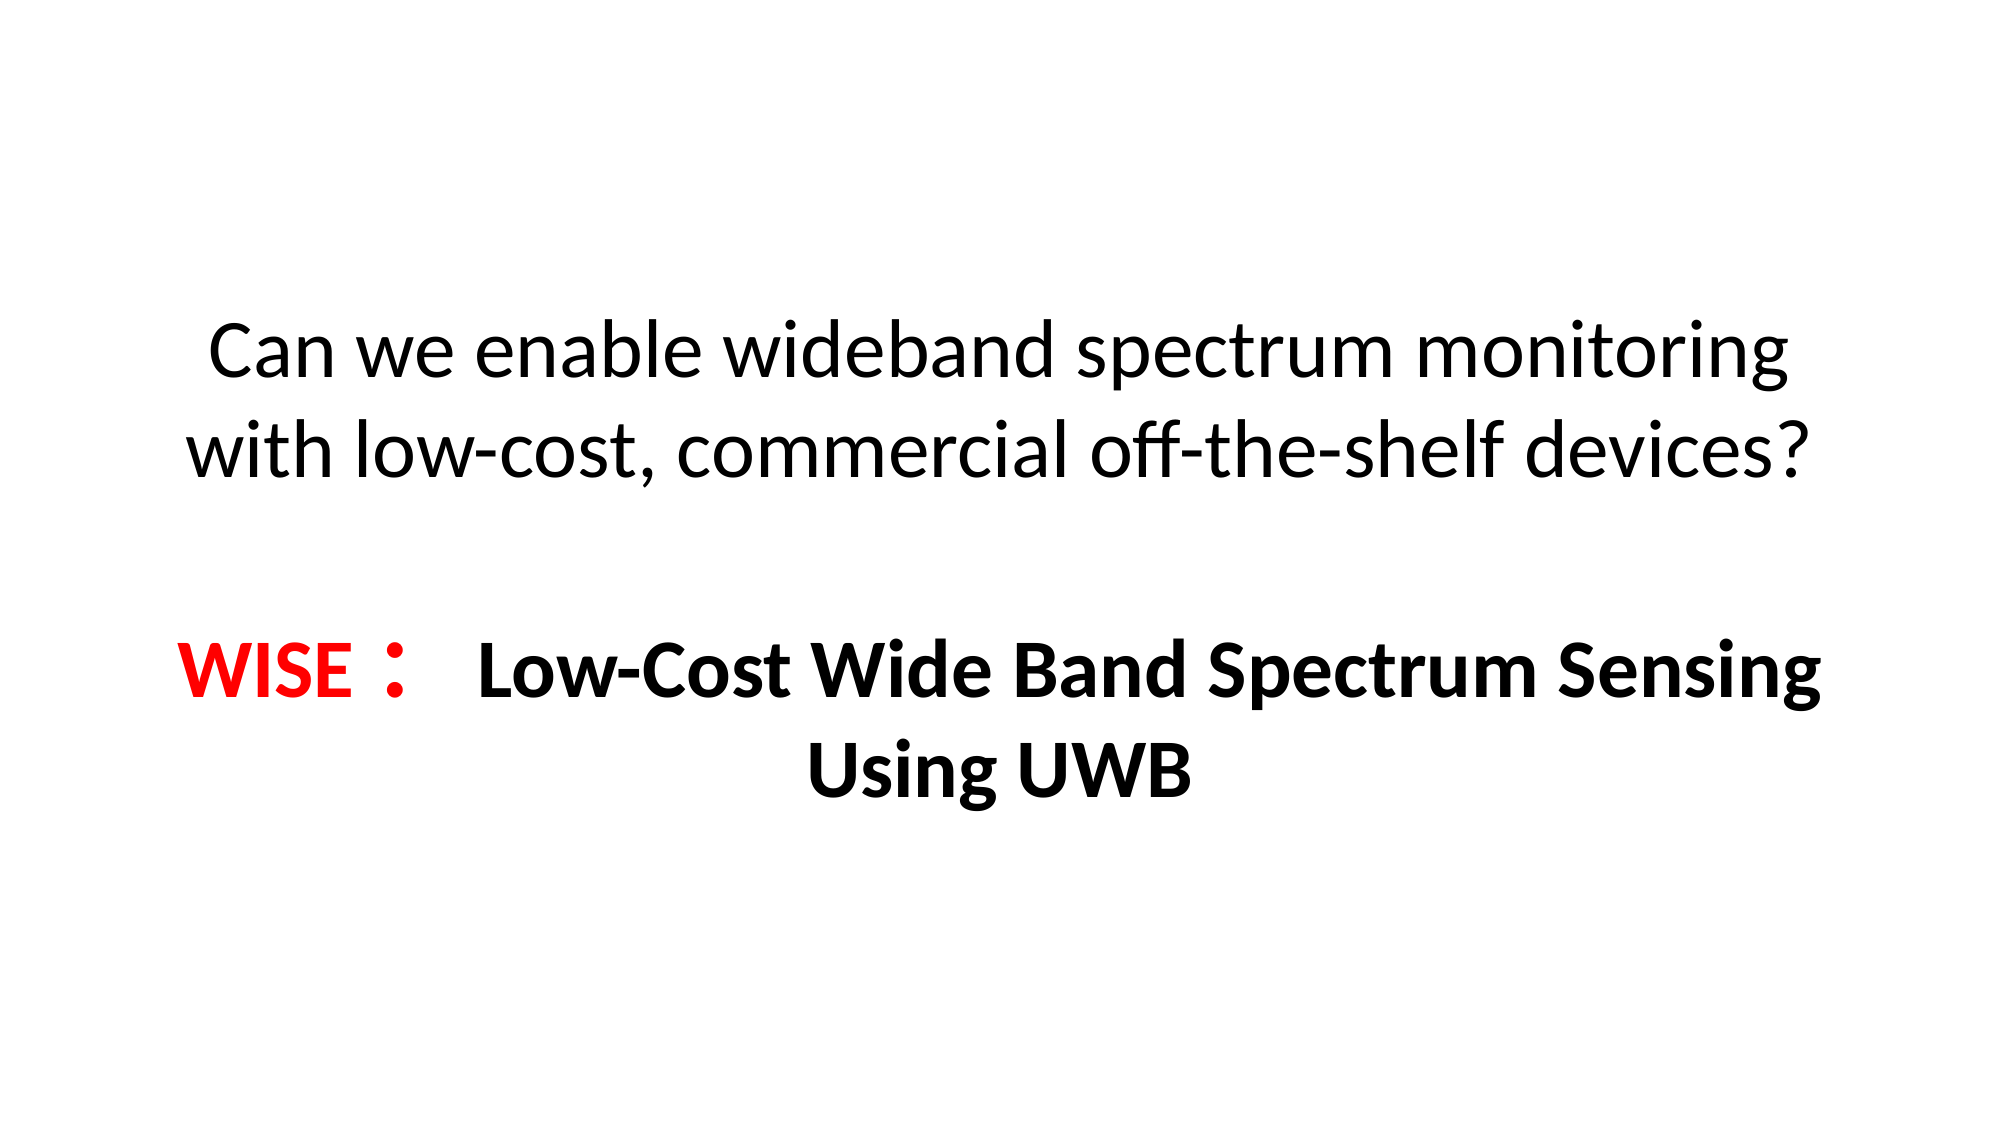

Can we enable wideband spectrum monitoring with low-cost, commercial off-the-shelf devices?
WISE：Low-Cost Wide Band Spectrum Sensing Using UWB